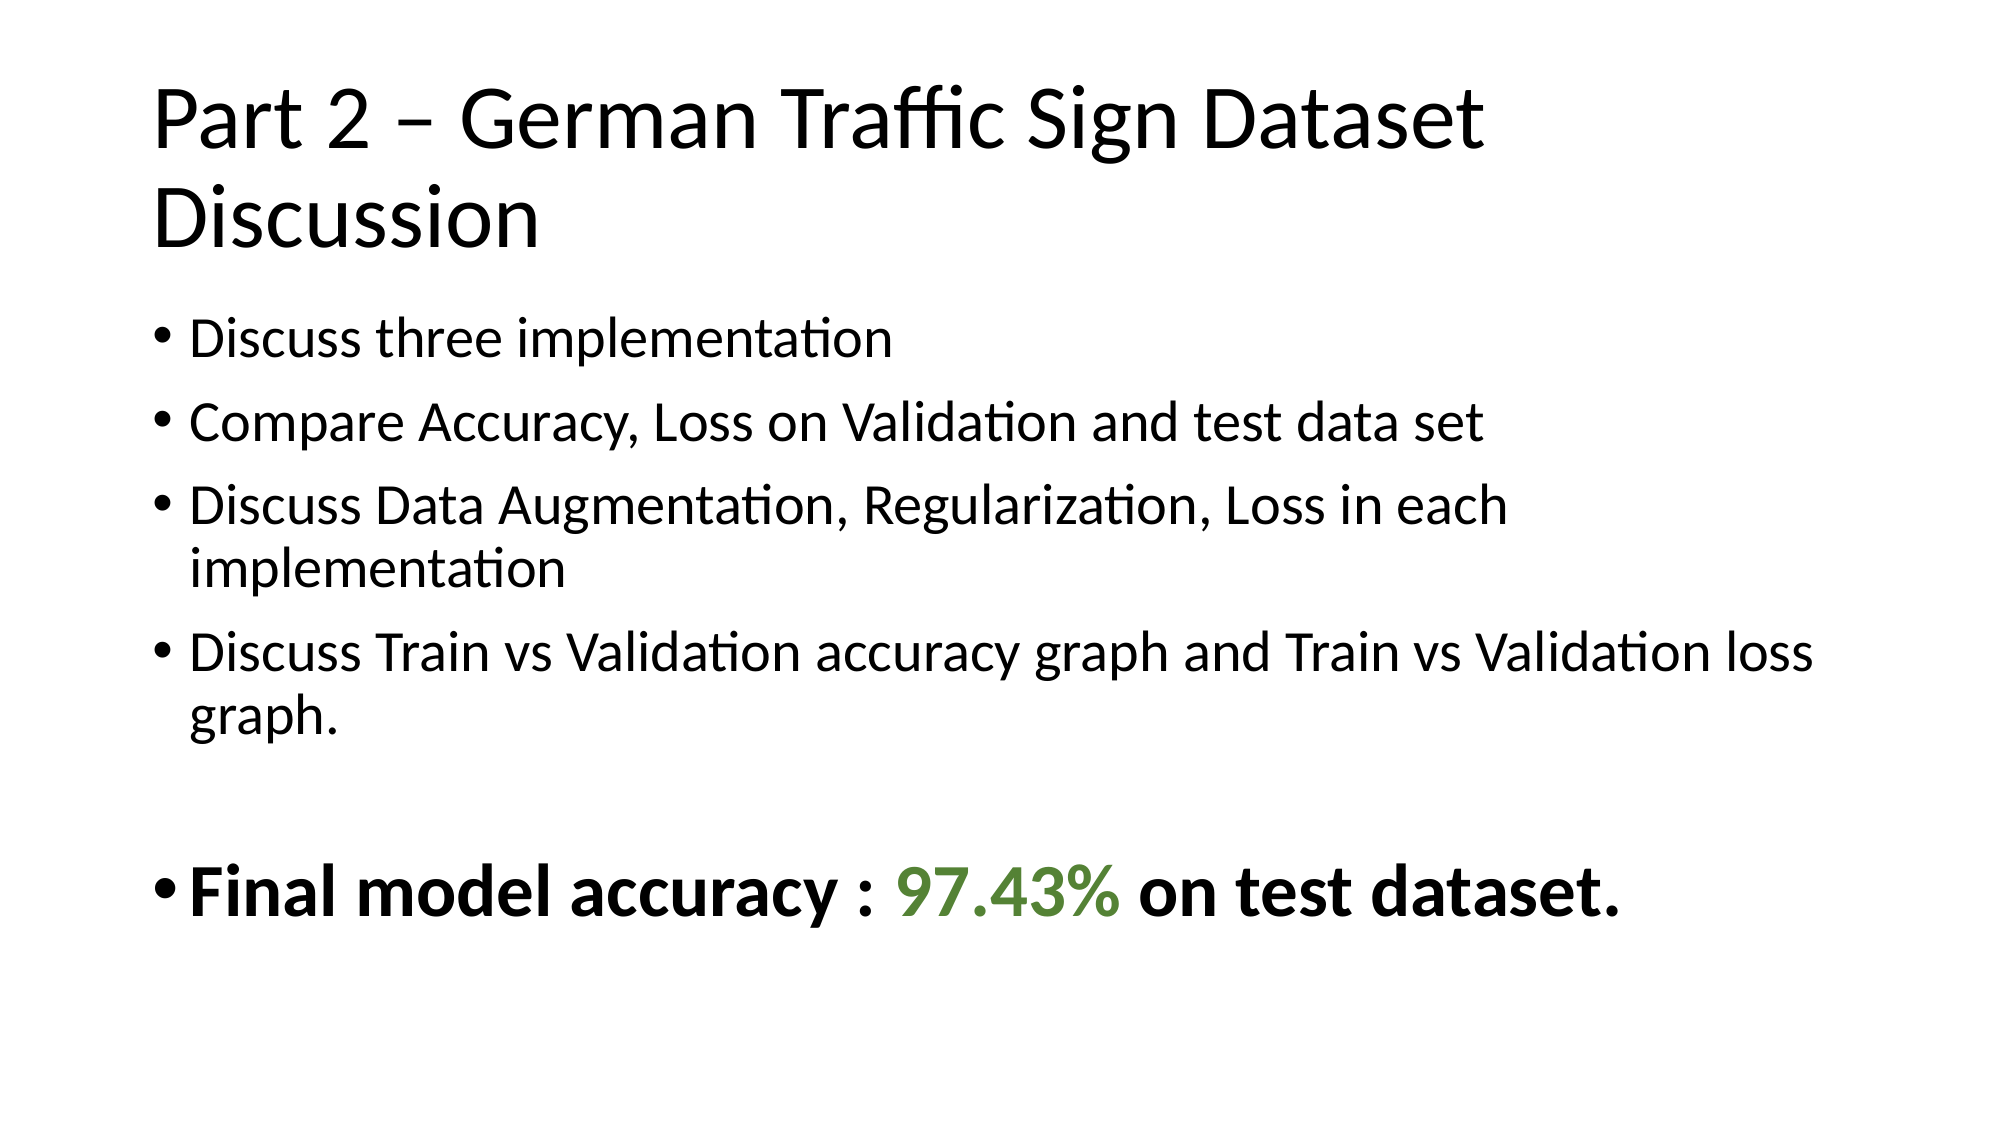

# Part 2 – German Traffic Sign Dataset Discussion
Discuss three implementation
Compare Accuracy, Loss on Validation and test data set
Discuss Data Augmentation, Regularization, Loss in each implementation
Discuss Train vs Validation accuracy graph and Train vs Validation loss graph.

Final model accuracy : 97.43% on test dataset.